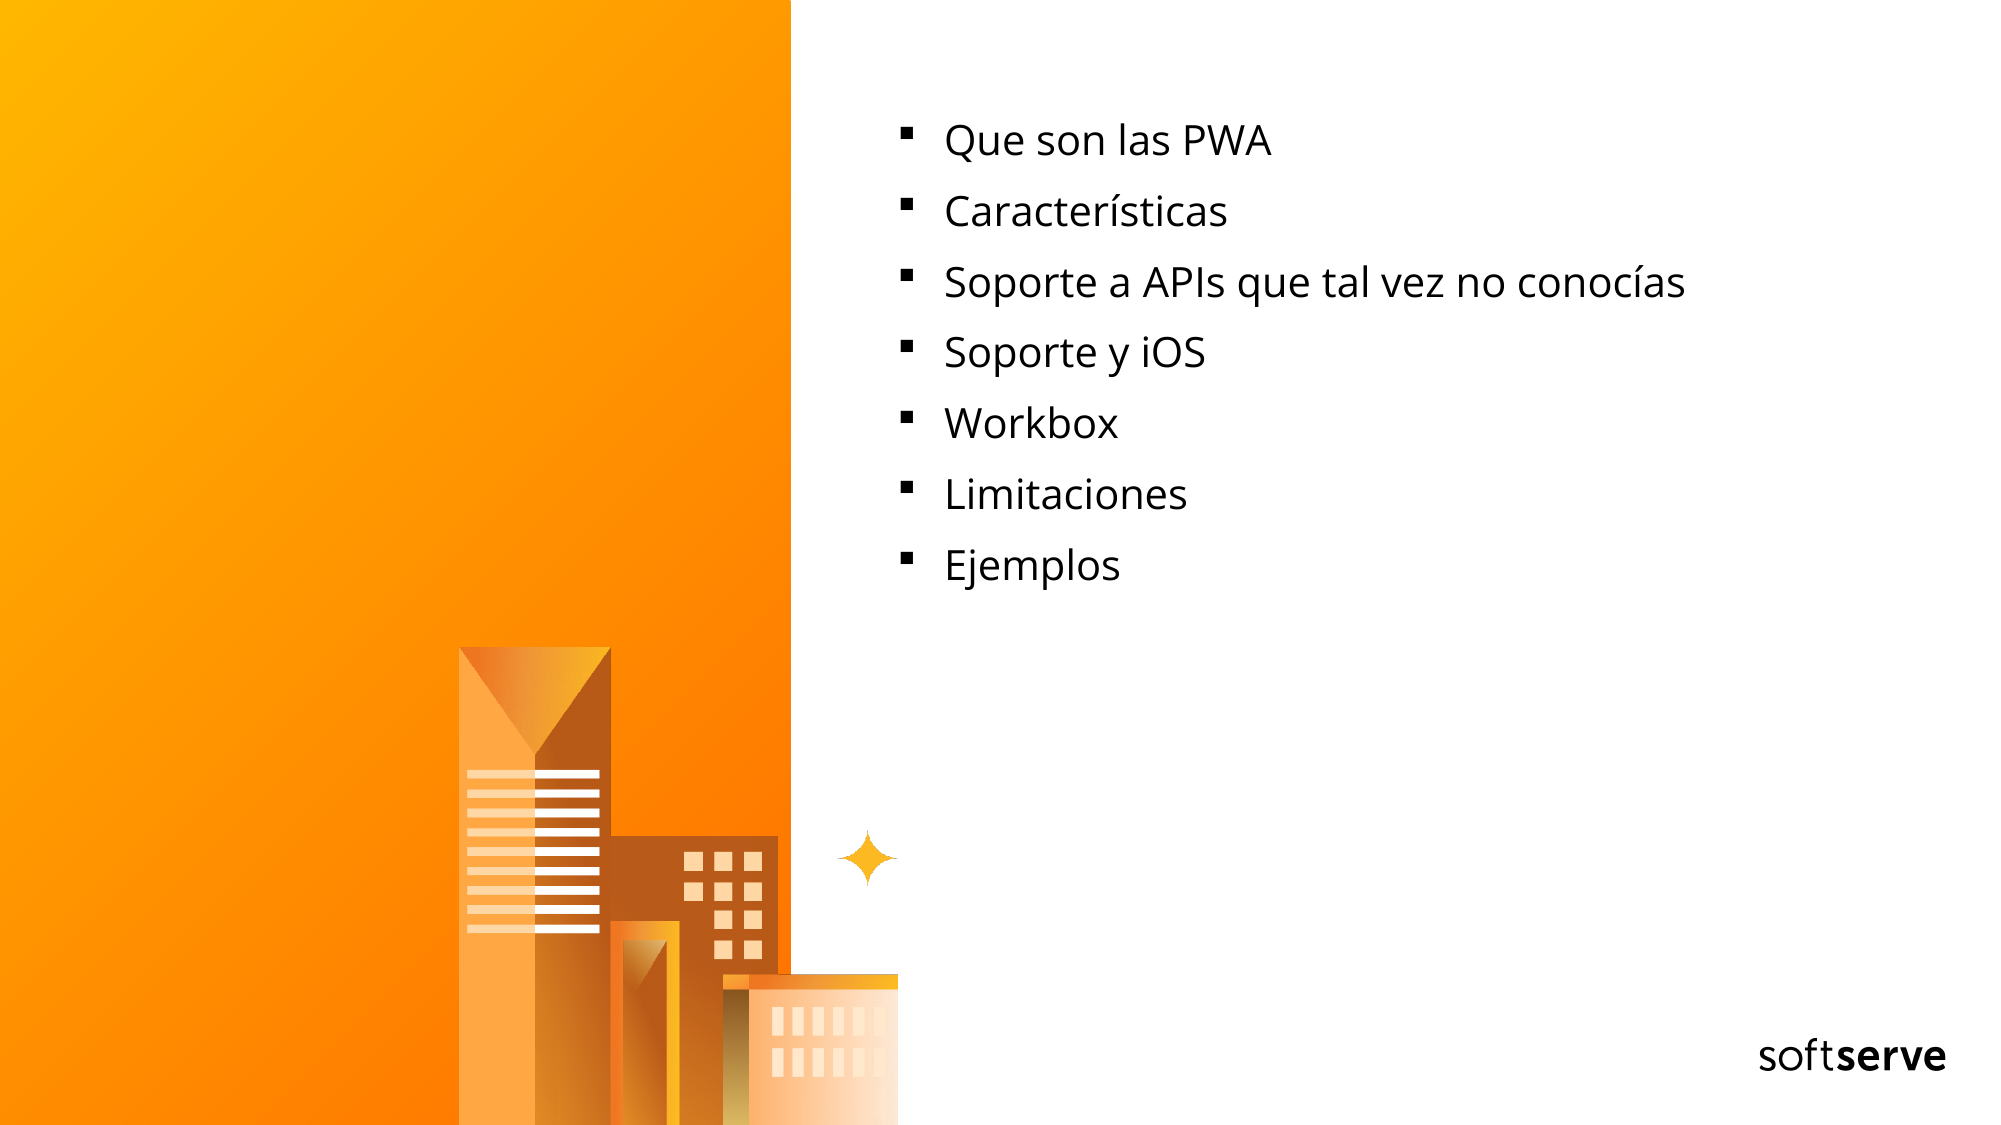

#
Que son las PWA
Características
Soporte a APIs que tal vez no conocías
Soporte y iOS
Workbox
Limitaciones
Ejemplos